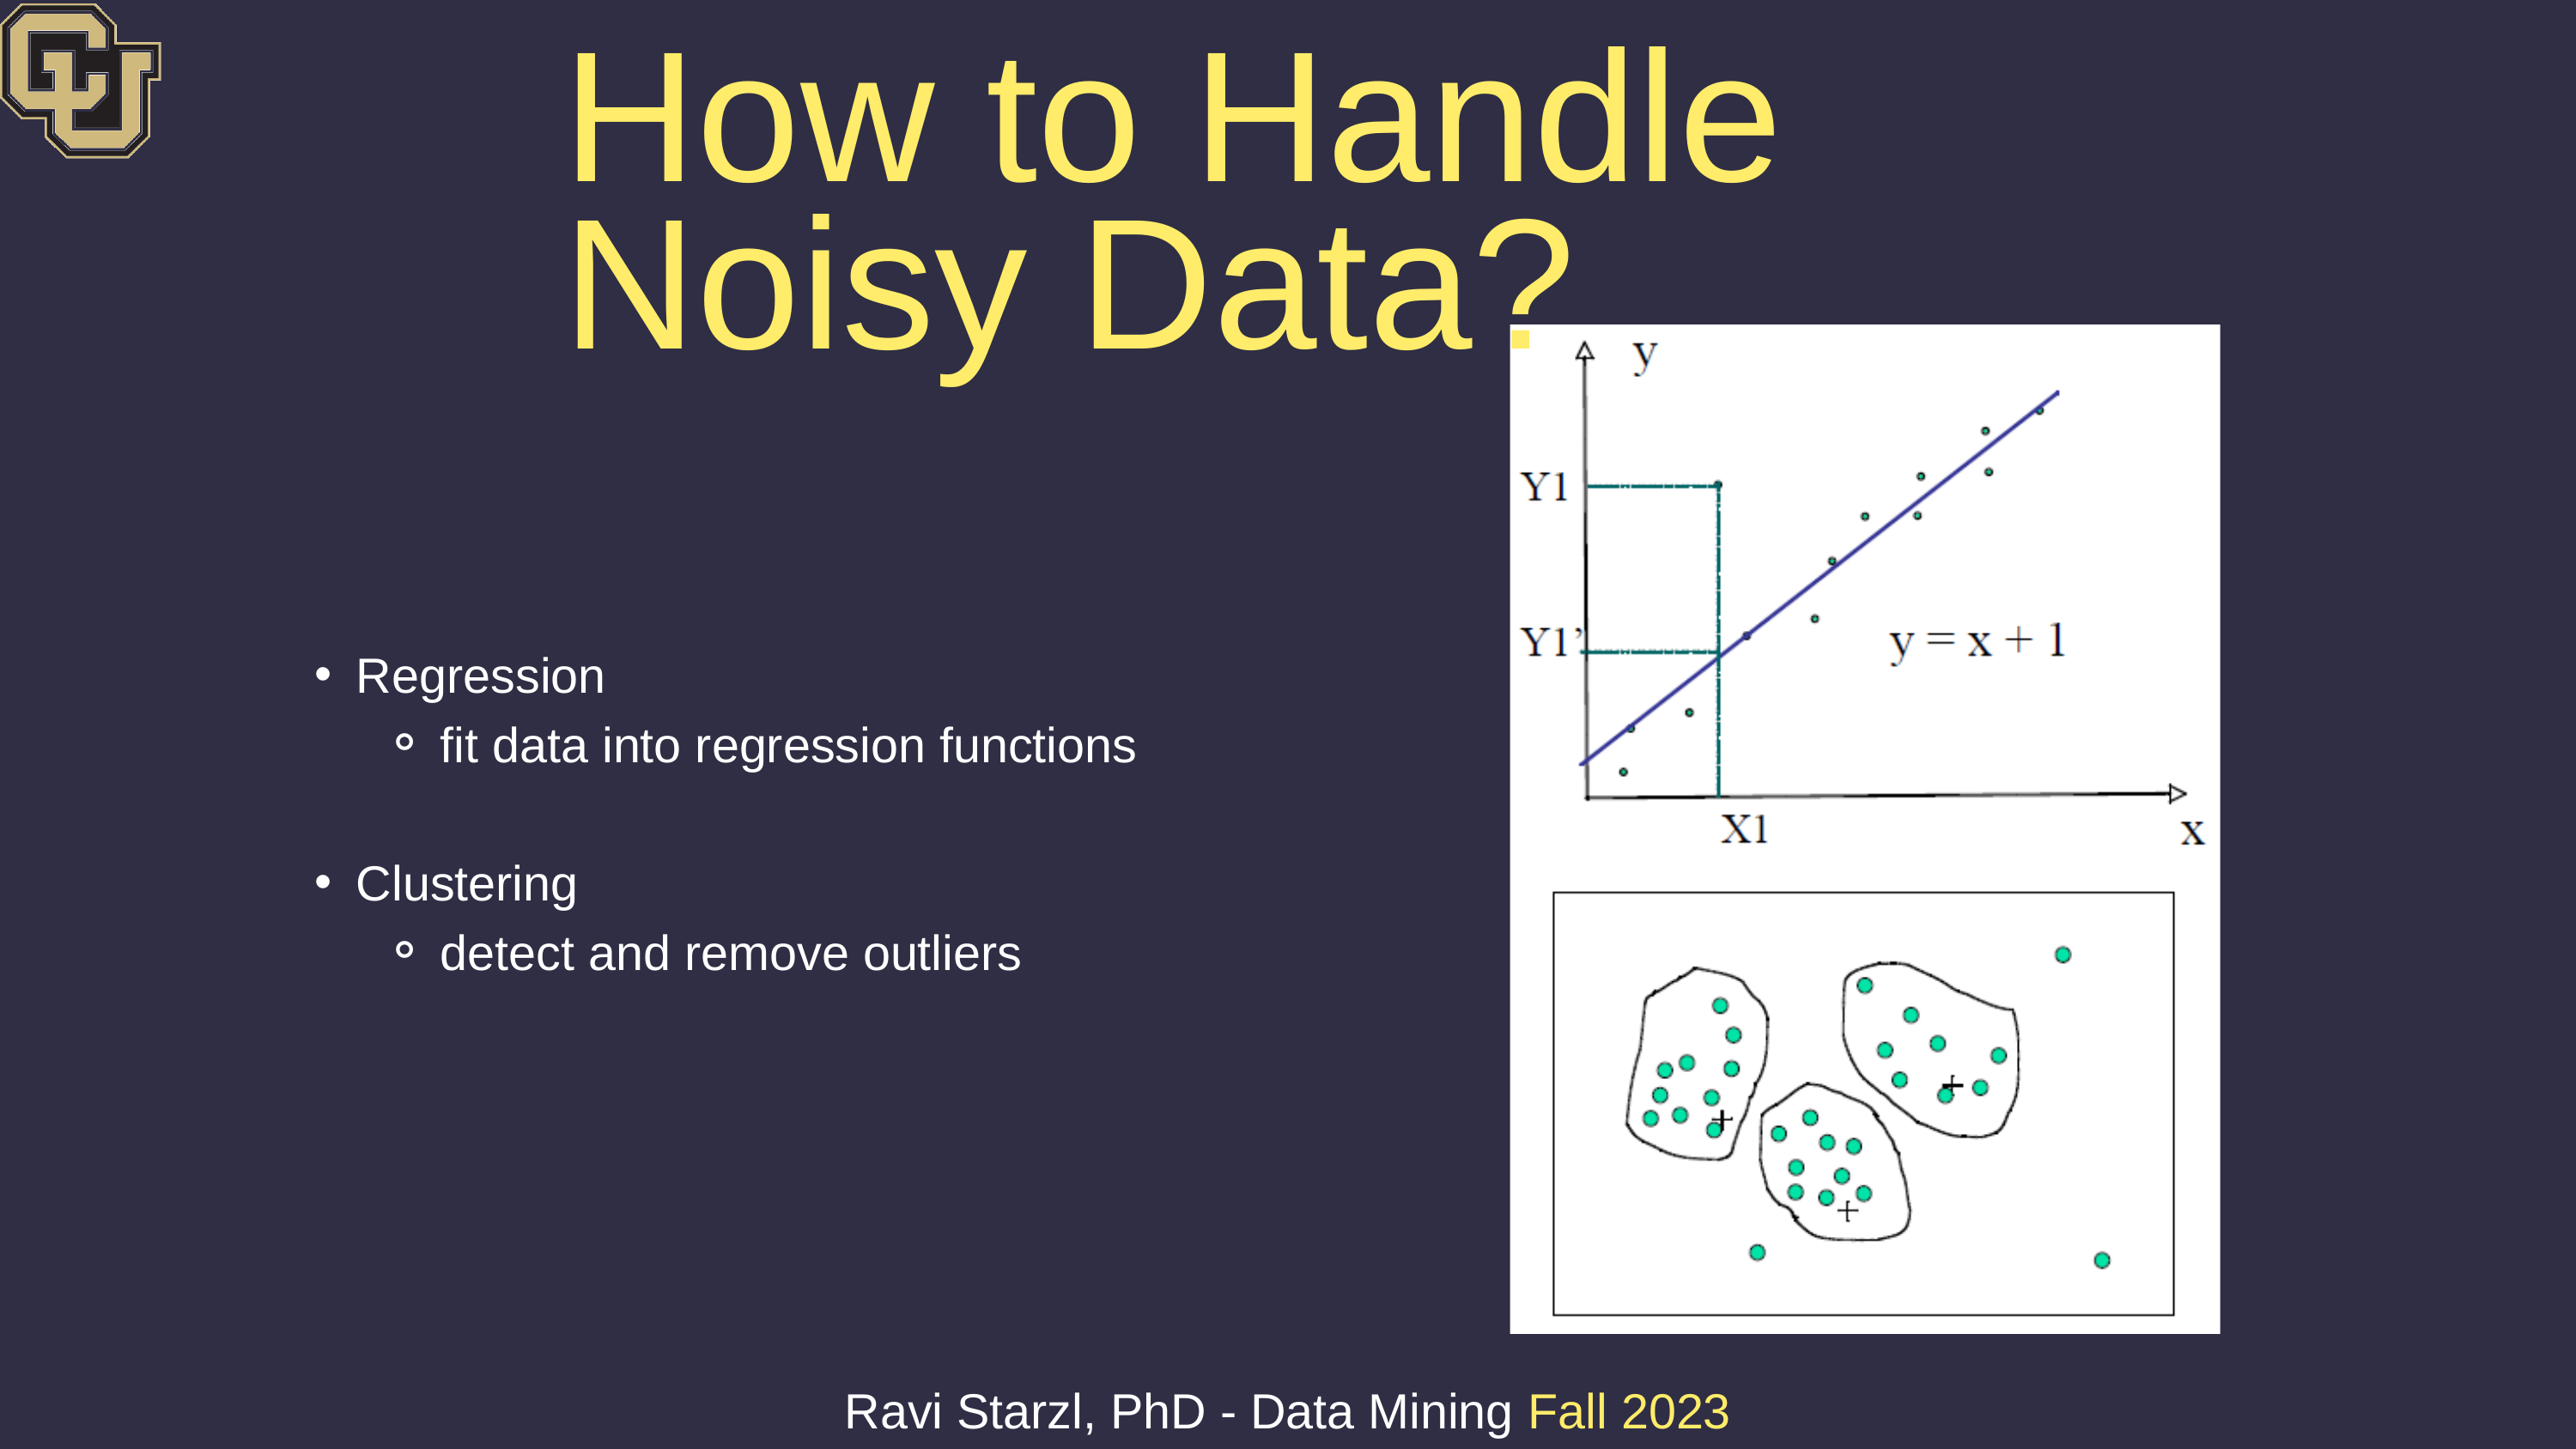

How to Handle Noisy Data?

Regression
fit data into regression functions

Clustering
detect and remove outliers
Ravi Starzl, PhD - Data Mining Fall 2023